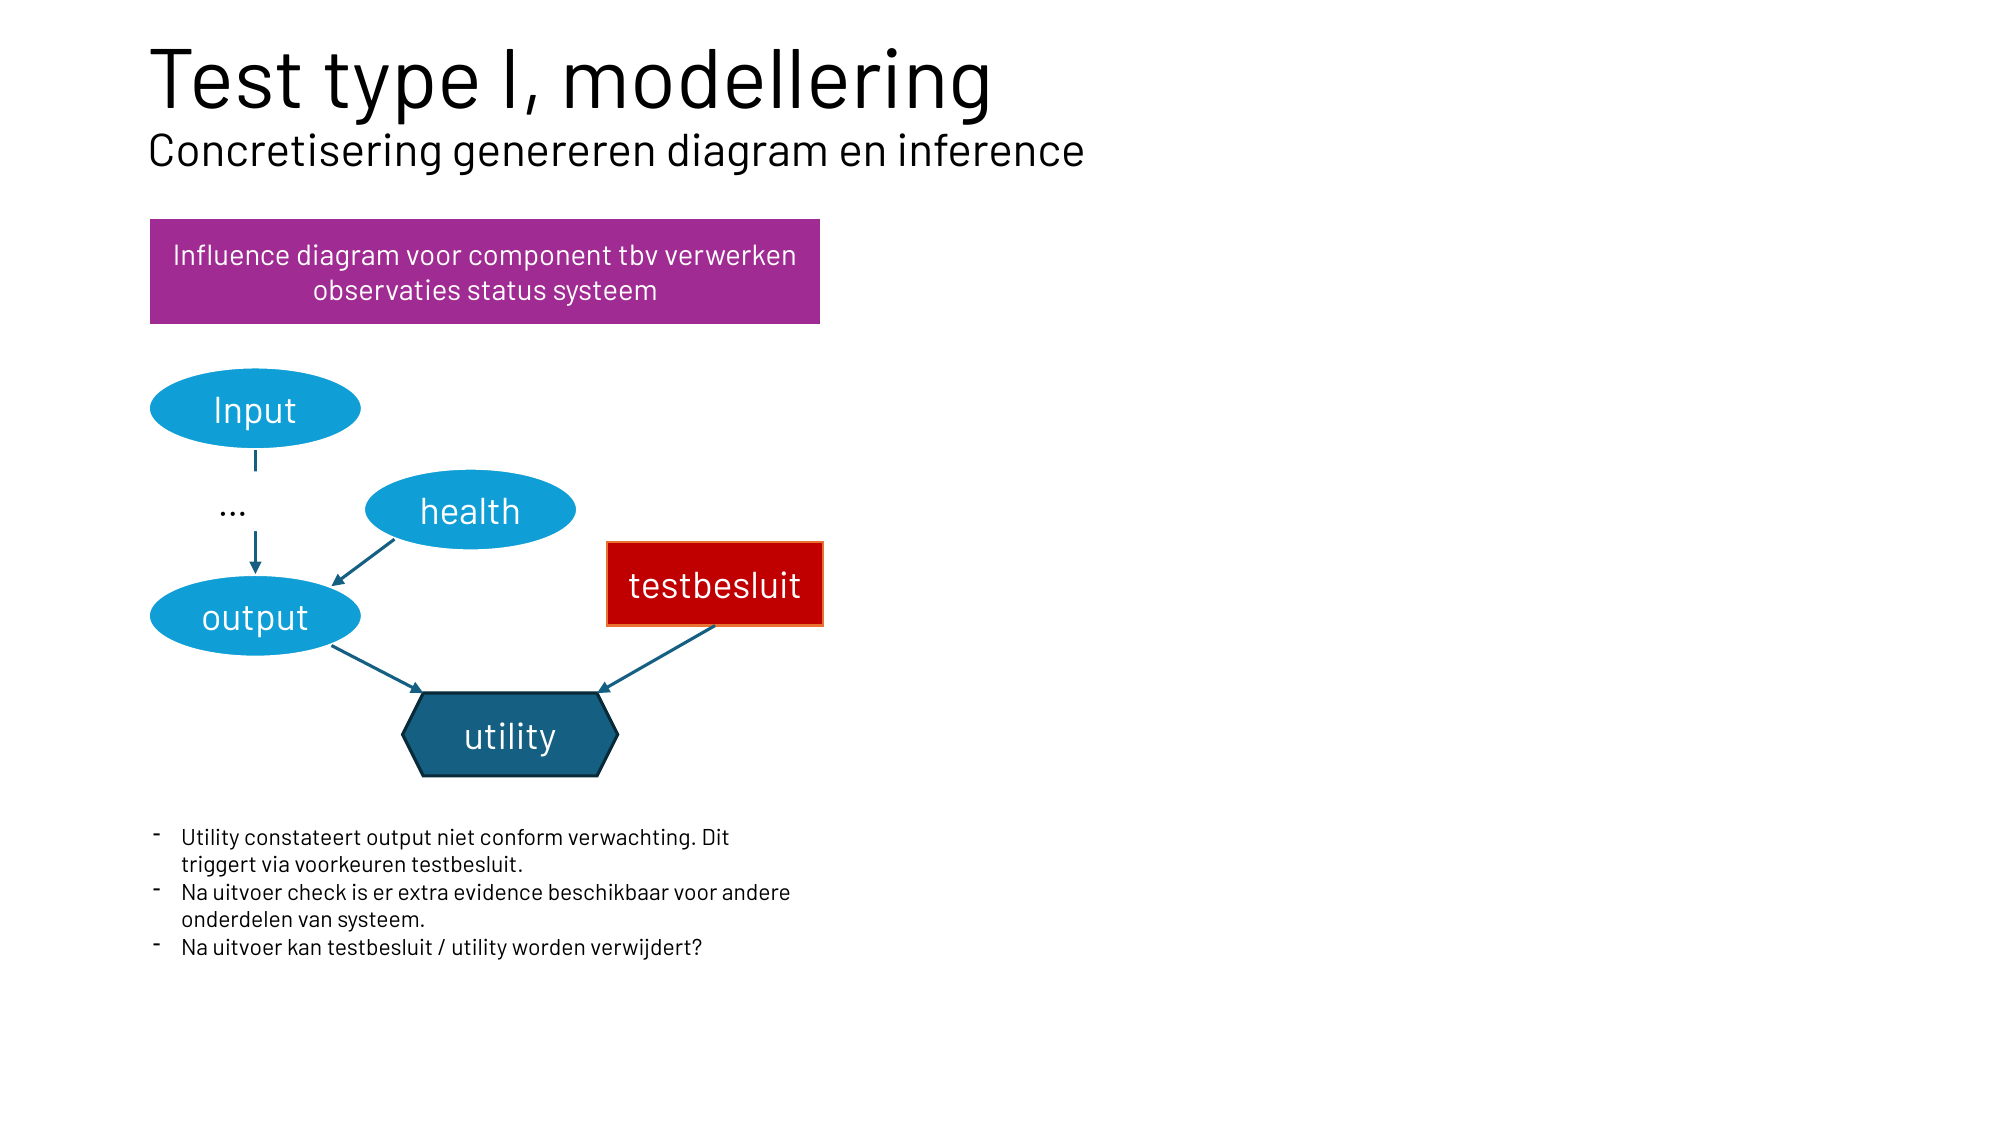

Test type I, modellering
Concretisering genereren diagram en inference
Influence diagram voor component tbv verwerken observaties status systeem
Input
health
…
testbesluit
output
utility
Utility constateert output niet conform verwachting. Dit triggert via voorkeuren testbesluit.
Na uitvoer check is er extra evidence beschikbaar voor andere onderdelen van systeem.
Na uitvoer kan testbesluit / utility worden verwijdert?